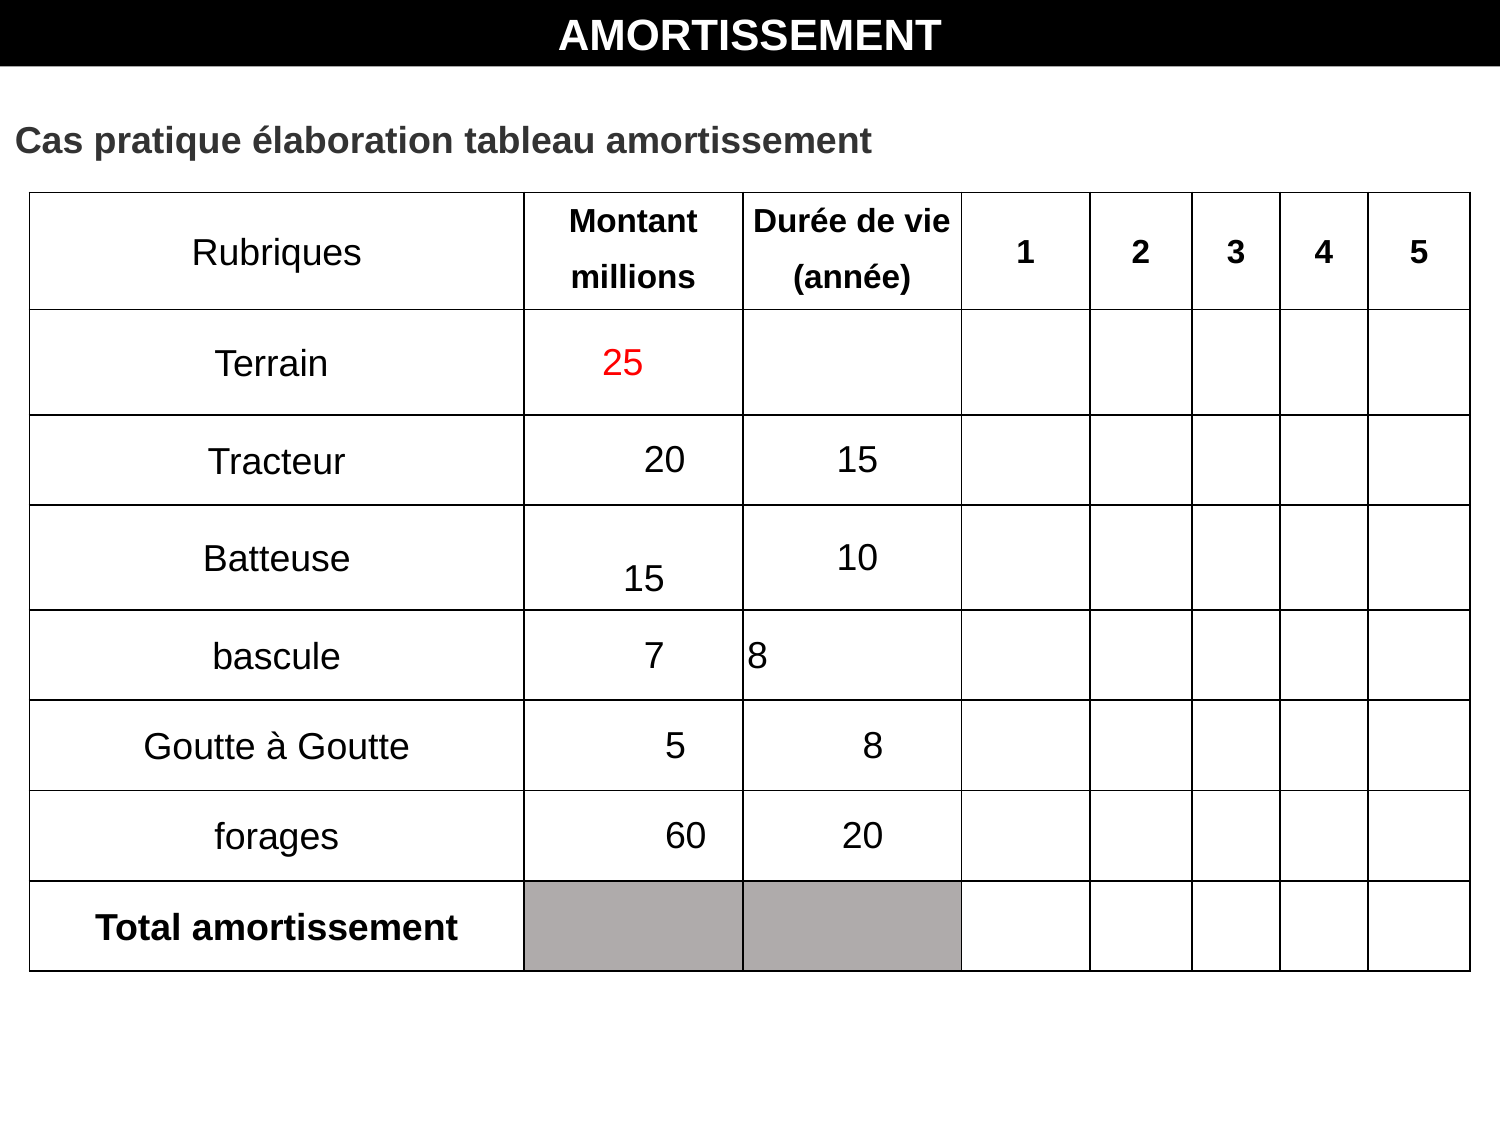

AMORTISSEMENT
# Cas pratique élaboration tableau amortissement

| Rubriques | Montant millions | Durée de vie (année) | 1 | 2 | 3 | 4 | 5 |
| --- | --- | --- | --- | --- | --- | --- | --- |
| Terrain | 25 |  |  |  |  |  |  |
| Tracteur | 20 | 15 |  |  |  |  |  |
| Batteuse | 15 | 10 |  |  |  |  |  |
| bascule | 7 | 8 |  |  |  |  |  |
| Goutte à Goutte | 5 | 8 |  |  |  |  |  |
| forages | 60 | 20 |  |  |  |  |  |
| Total amortissement |  |  |  |  |  |  |  |